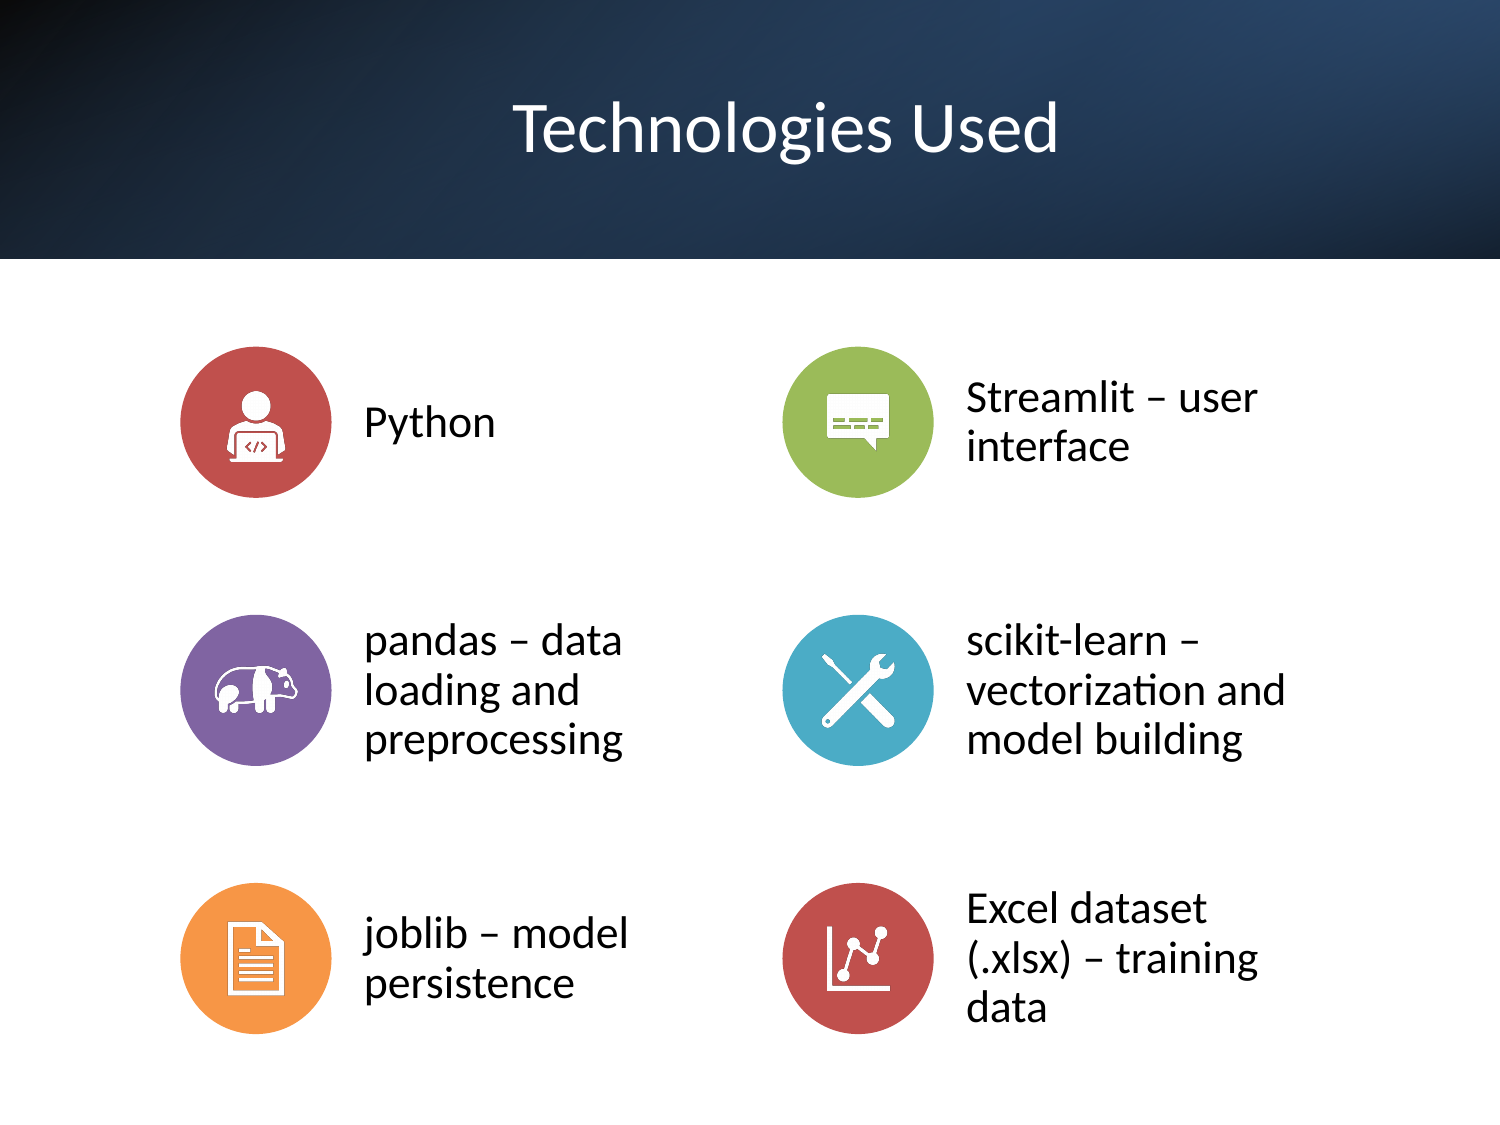

Technologies Used
Python
Streamlit – user interface
pandas – data loading and preprocessing
scikit-learn – vectorization and model building
joblib – model persistence
Excel dataset (.xlsx) – training data